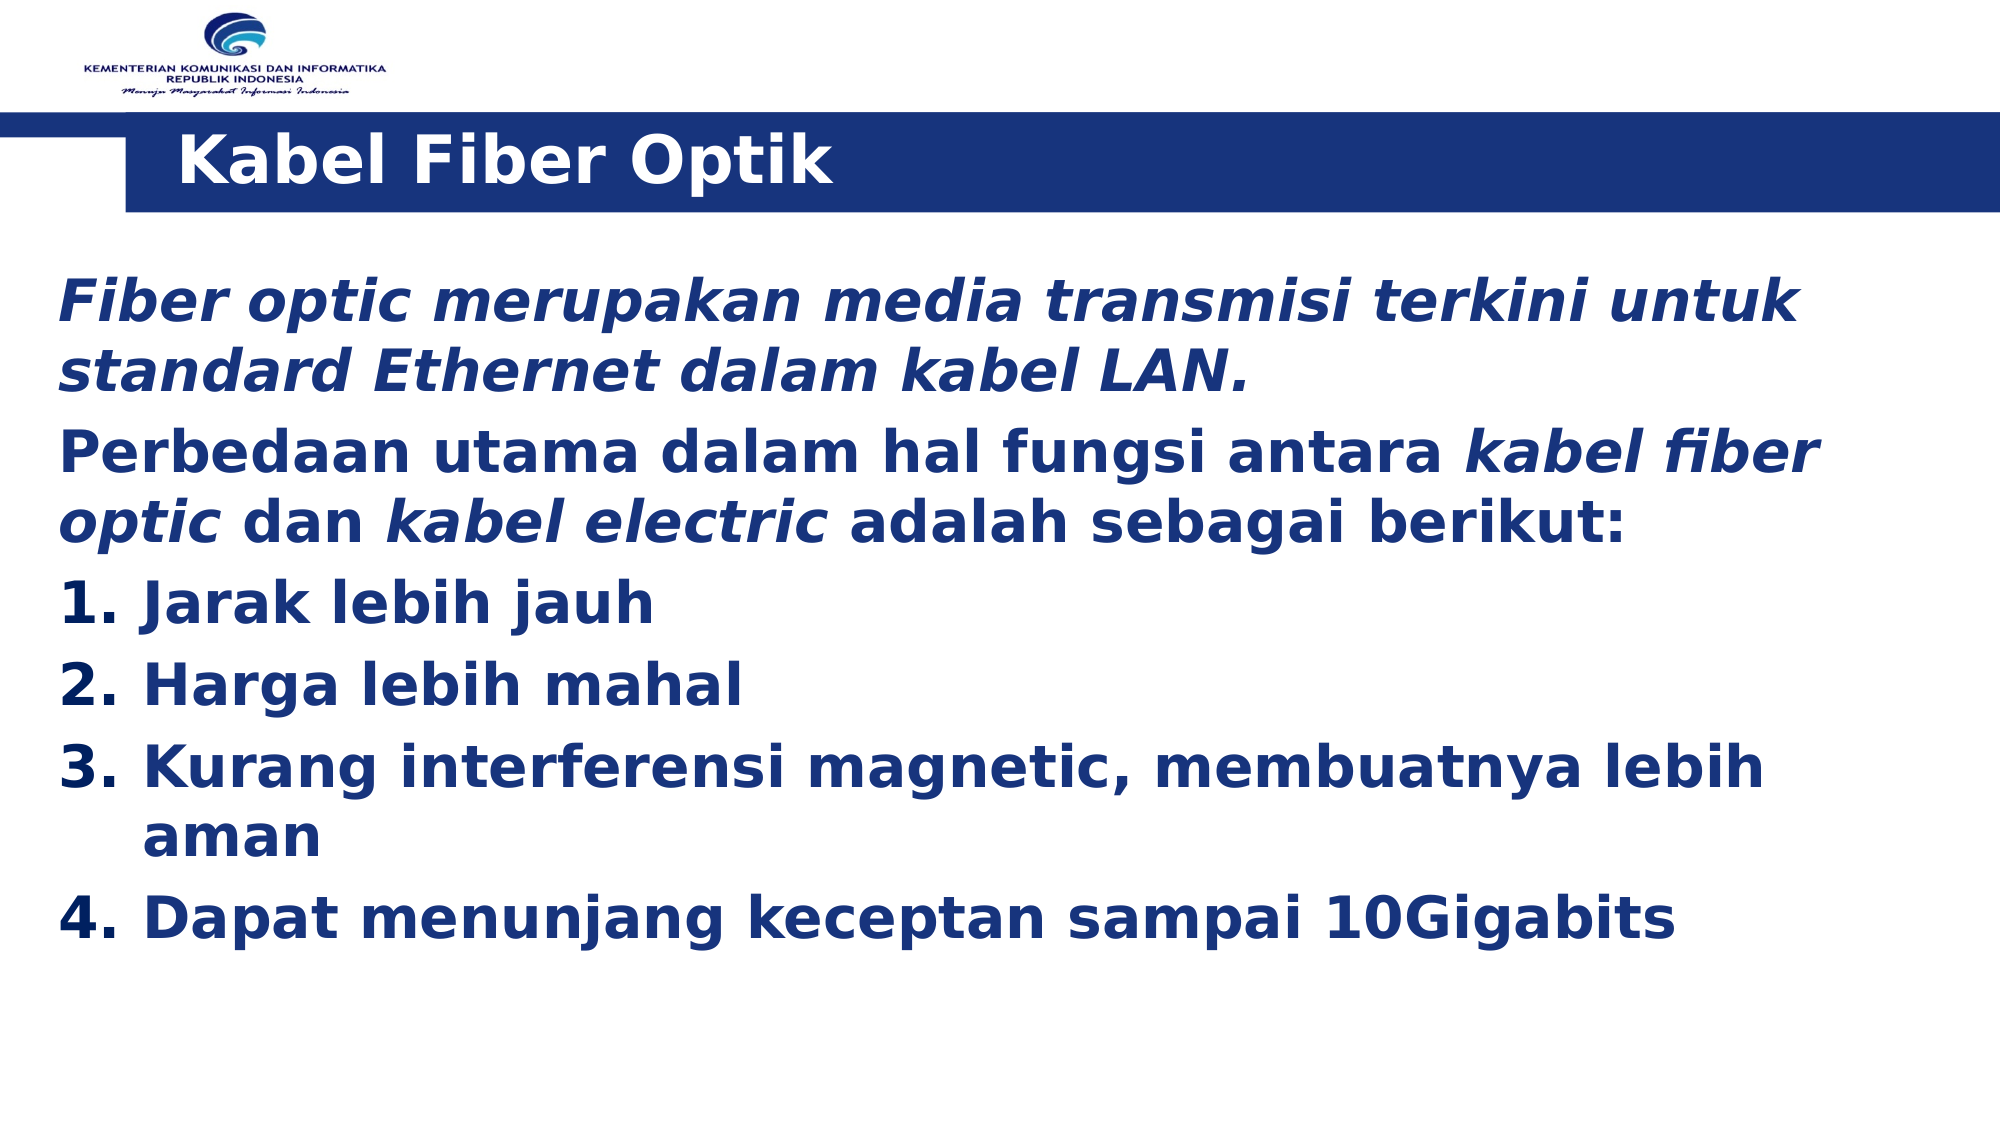

Kabel Fiber Optik
Fiber optic merupakan media transmisi terkini untuk standard Ethernet dalam kabel LAN.
Perbedaan utama dalam hal fungsi antara kabel fiber optic dan kabel electric adalah sebagai berikut:
Jarak lebih jauh
Harga lebih mahal
Kurang interferensi magnetic, membuatnya lebih aman
Dapat menunjang keceptan sampai 10Gigabits